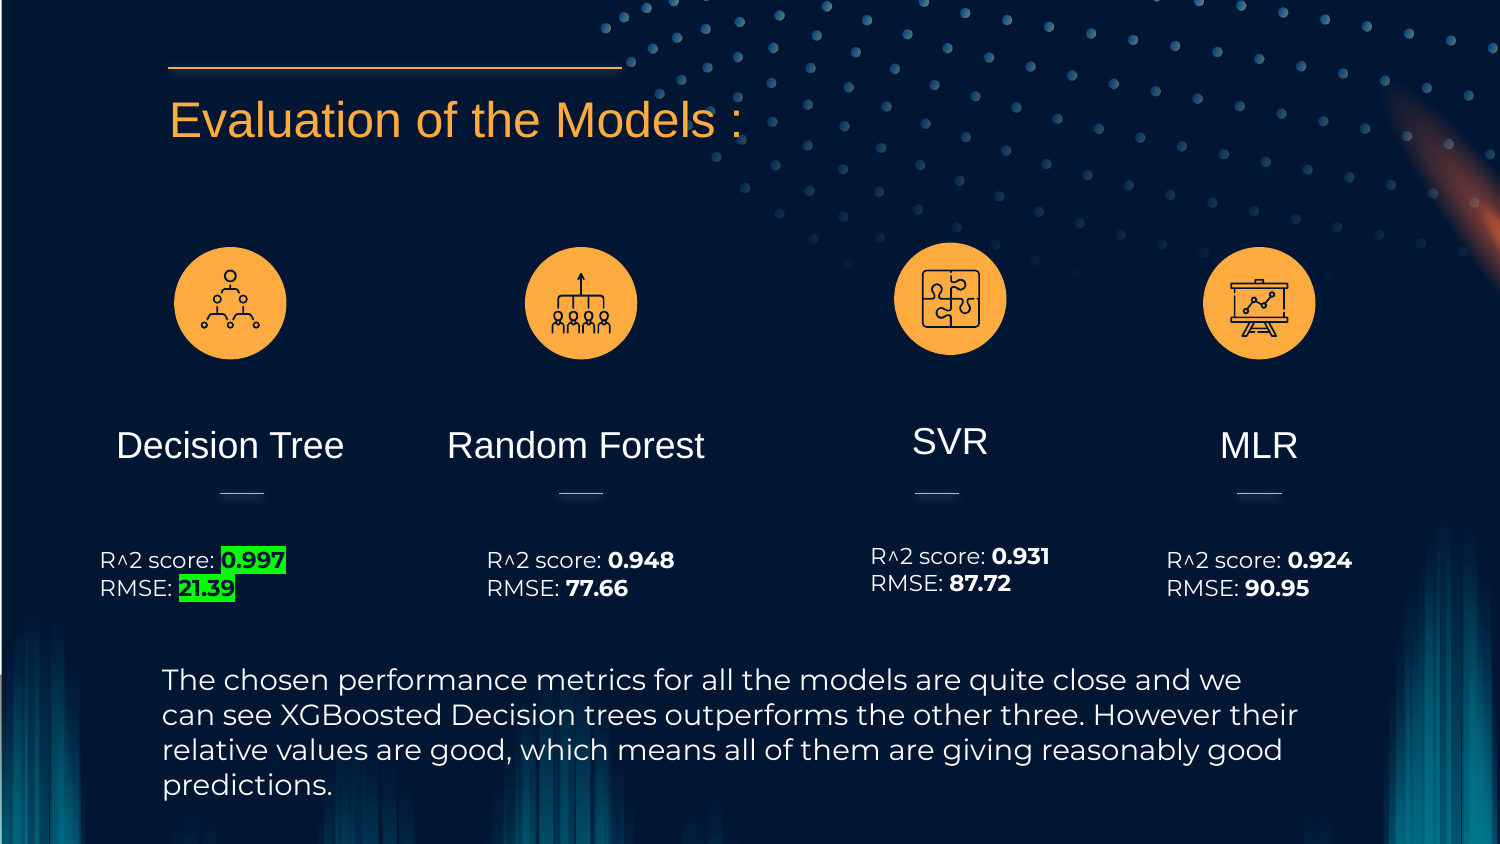

Evaluation of the Models :

SVR
Decision Tree
# Random Forest
MLR
R^2 score: 0.931
RMSE: 87.72
R^2 score: 0.997
RMSE: 21.39

R^2 score: 0.948
RMSE: 77.66
R^2 score: 0.924
RMSE: 90.95
The chosen performance metrics for all the models are quite close and we can see XGBoosted Decision trees outperforms the other three. However their relative values are good, which means all of them are giving reasonably good predictions.